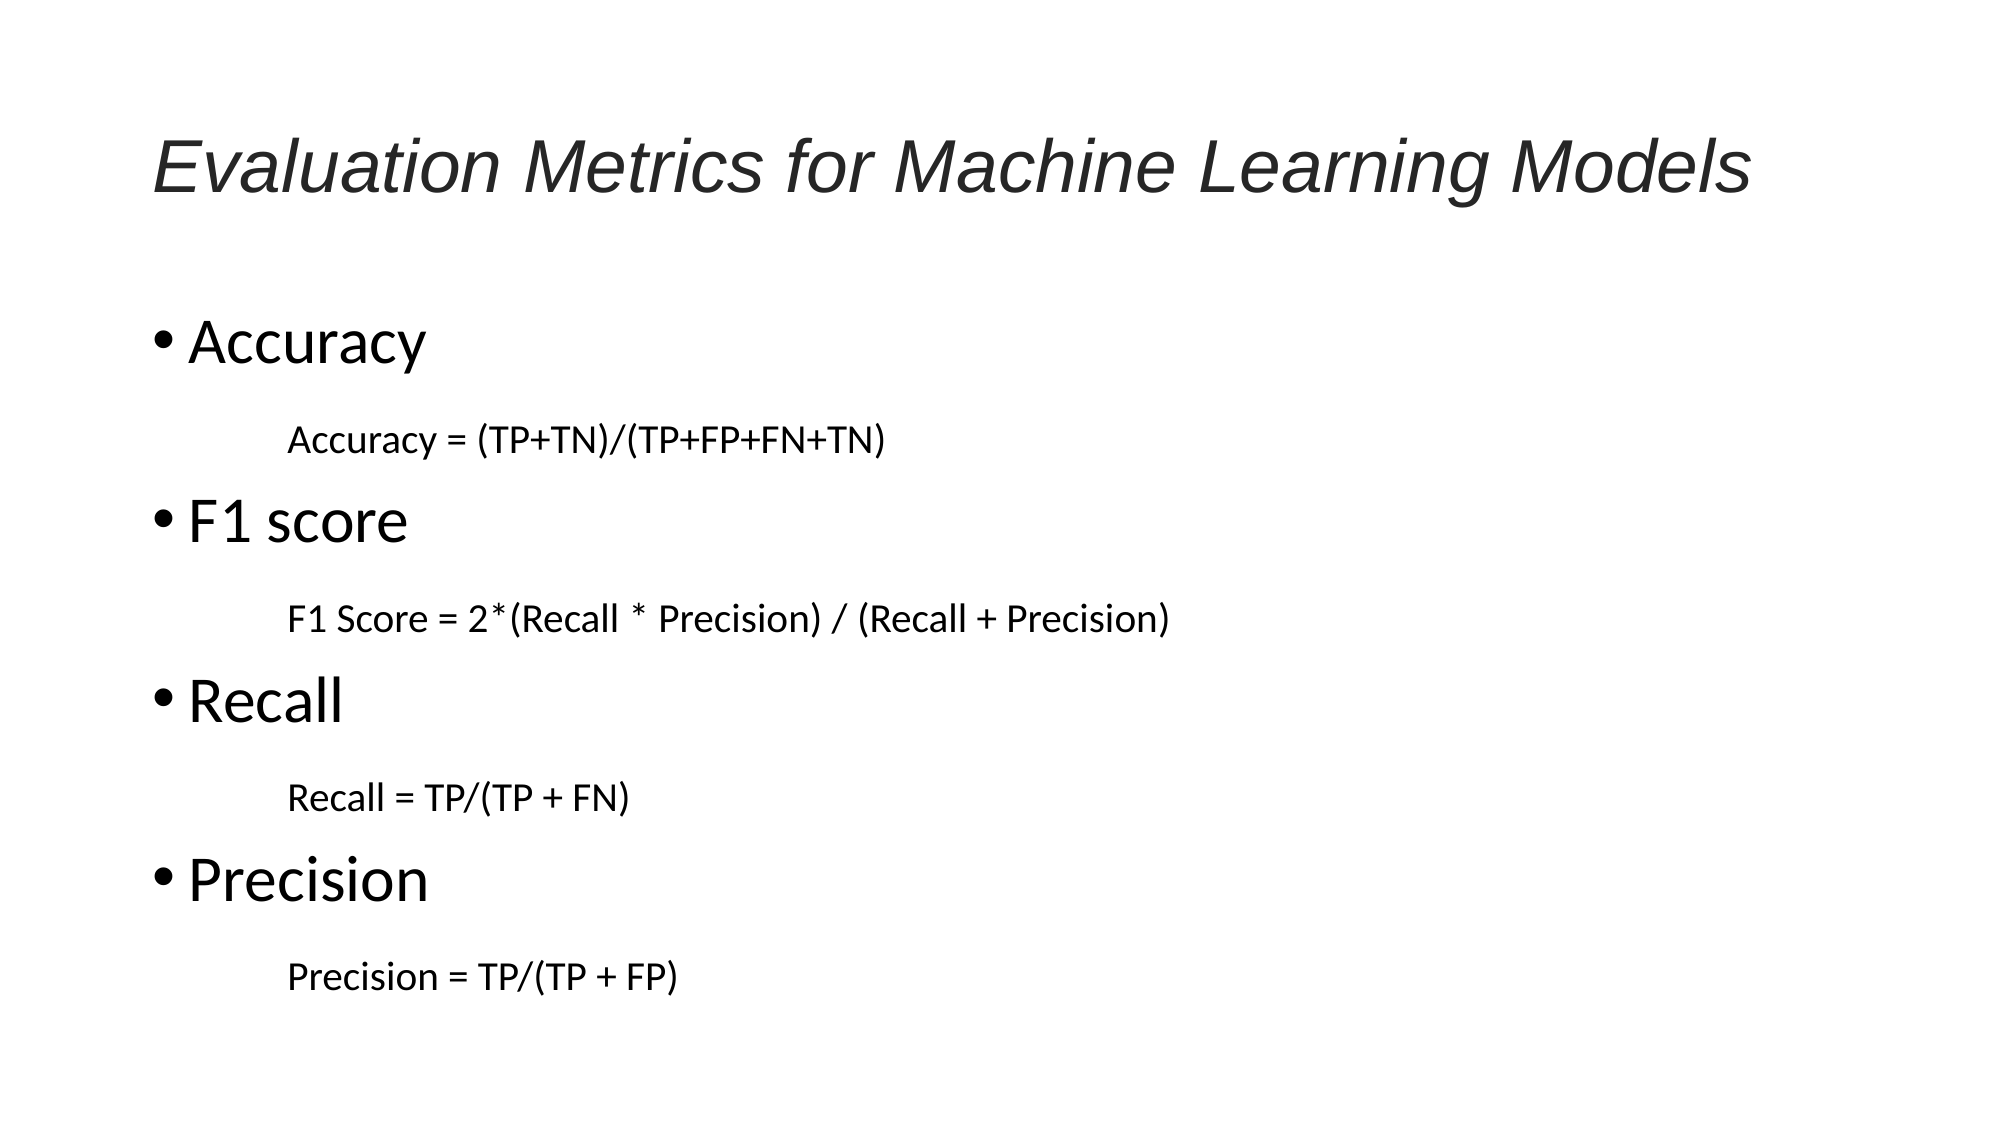

# Evaluation Metrics for Machine Learning Models
Accuracy
	Accuracy = (TP+TN)/(TP+FP+FN+TN)
F1 score
	F1 Score = 2*(Recall * Precision) / (Recall + Precision)
Recall
	Recall = TP/(TP + FN)
Precision
	Precision = TP/(TP + FP)